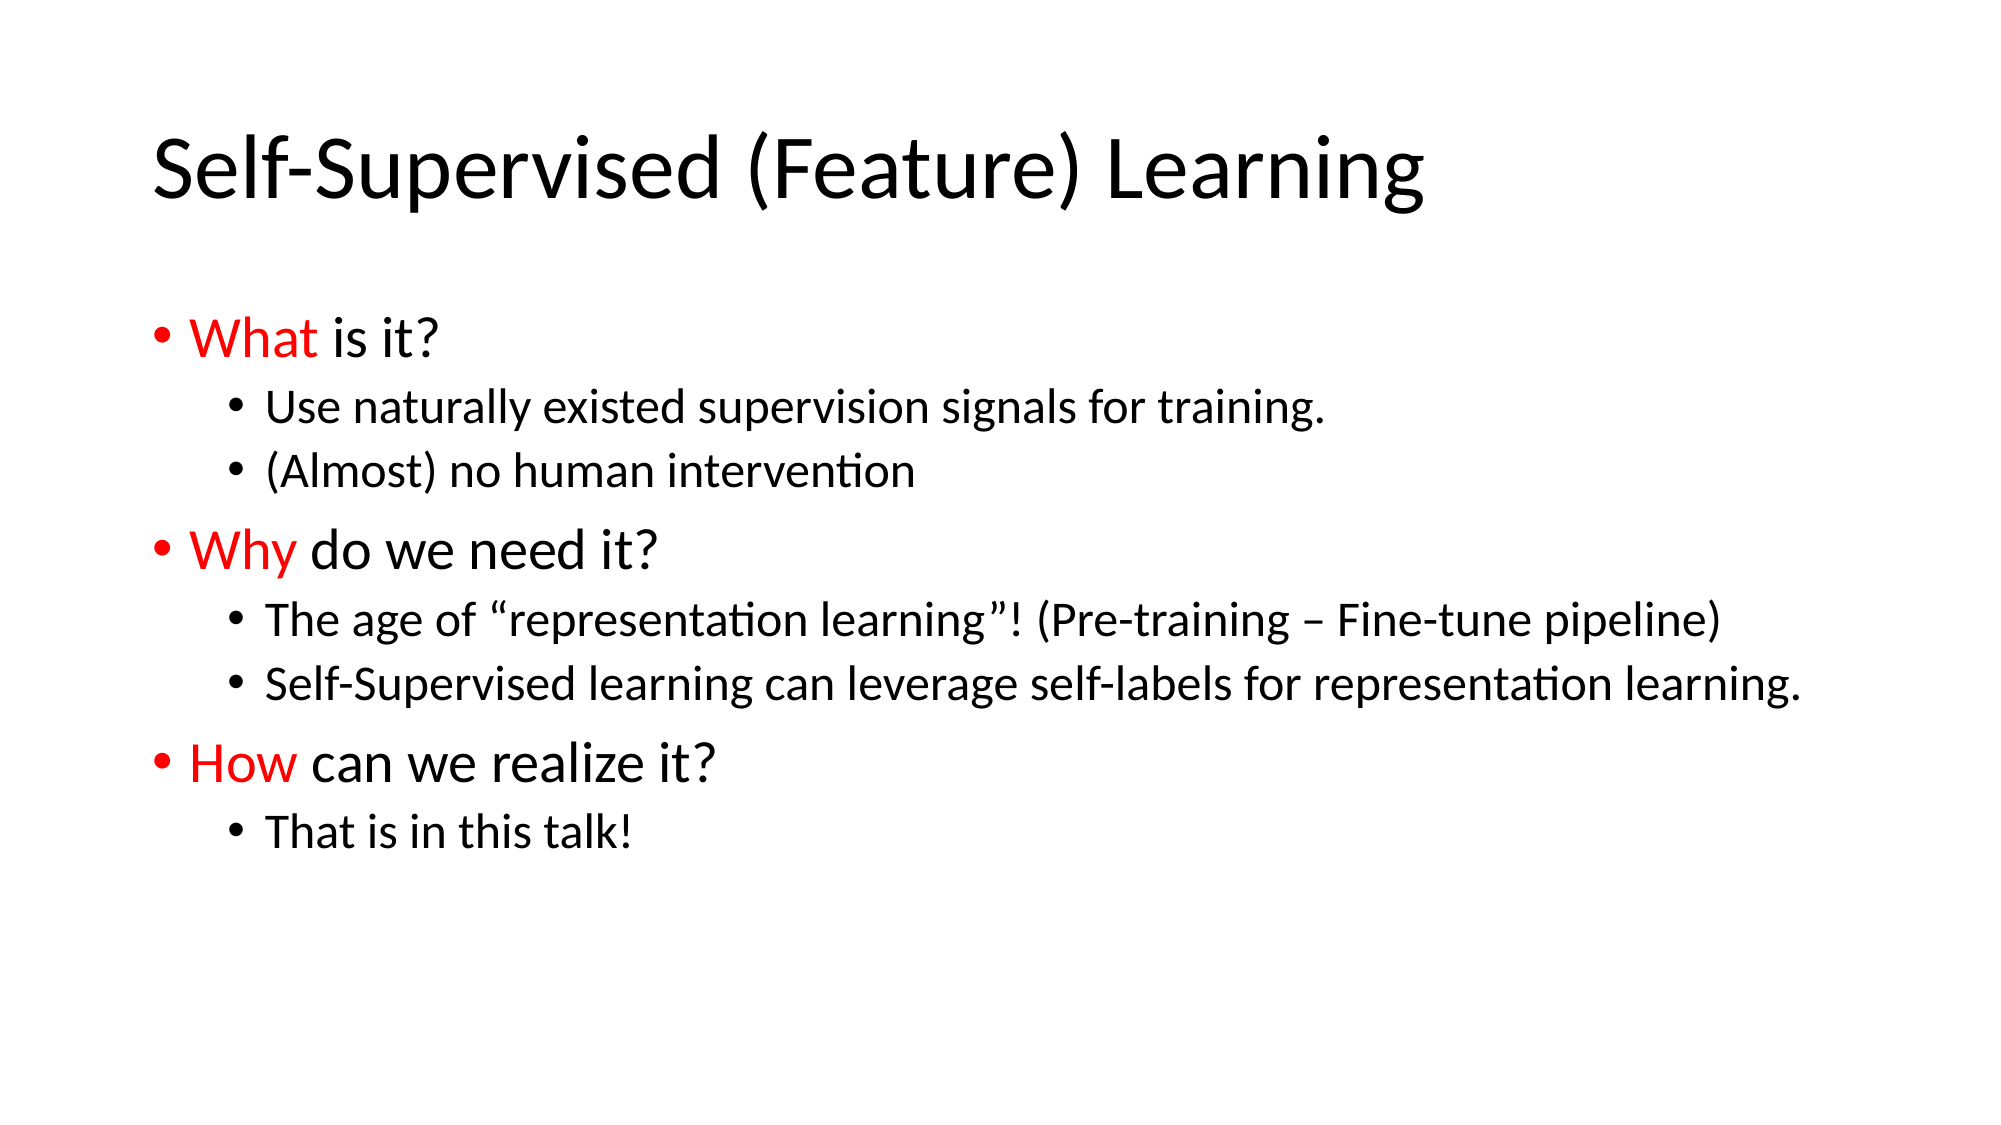

# Self-Supervised (Feature) Learning
What is it?
Use naturally existed supervision signals for training.
(Almost) no human intervention
Why do we need it?
The age of “representation learning”! (Pre-training – Fine-tune pipeline)
Self-Supervised learning can leverage self-labels for representation learning.
How can we realize it?
That is in this talk!